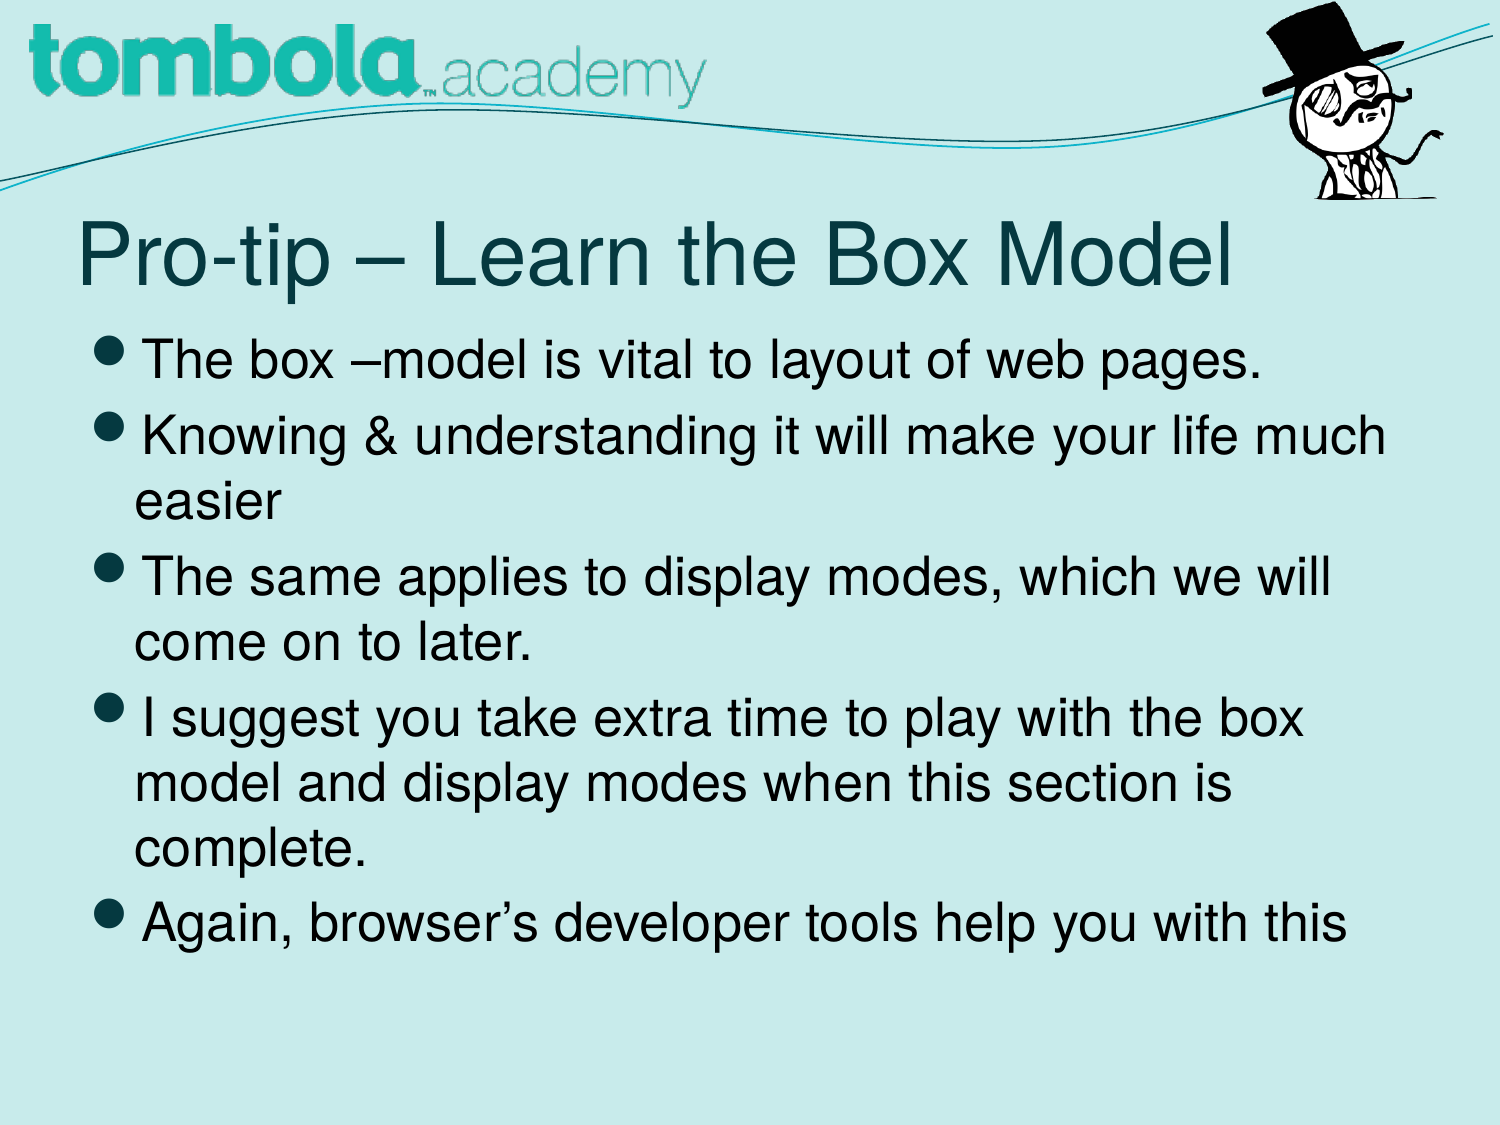

# Pro-tip – Learn the Box Model
The box –model is vital to layout of web pages.
Knowing & understanding it will make your life much easier
The same applies to display modes, which we will come on to later.
I suggest you take extra time to play with the box model and display modes when this section is complete.
Again, browser’s developer tools help you with this